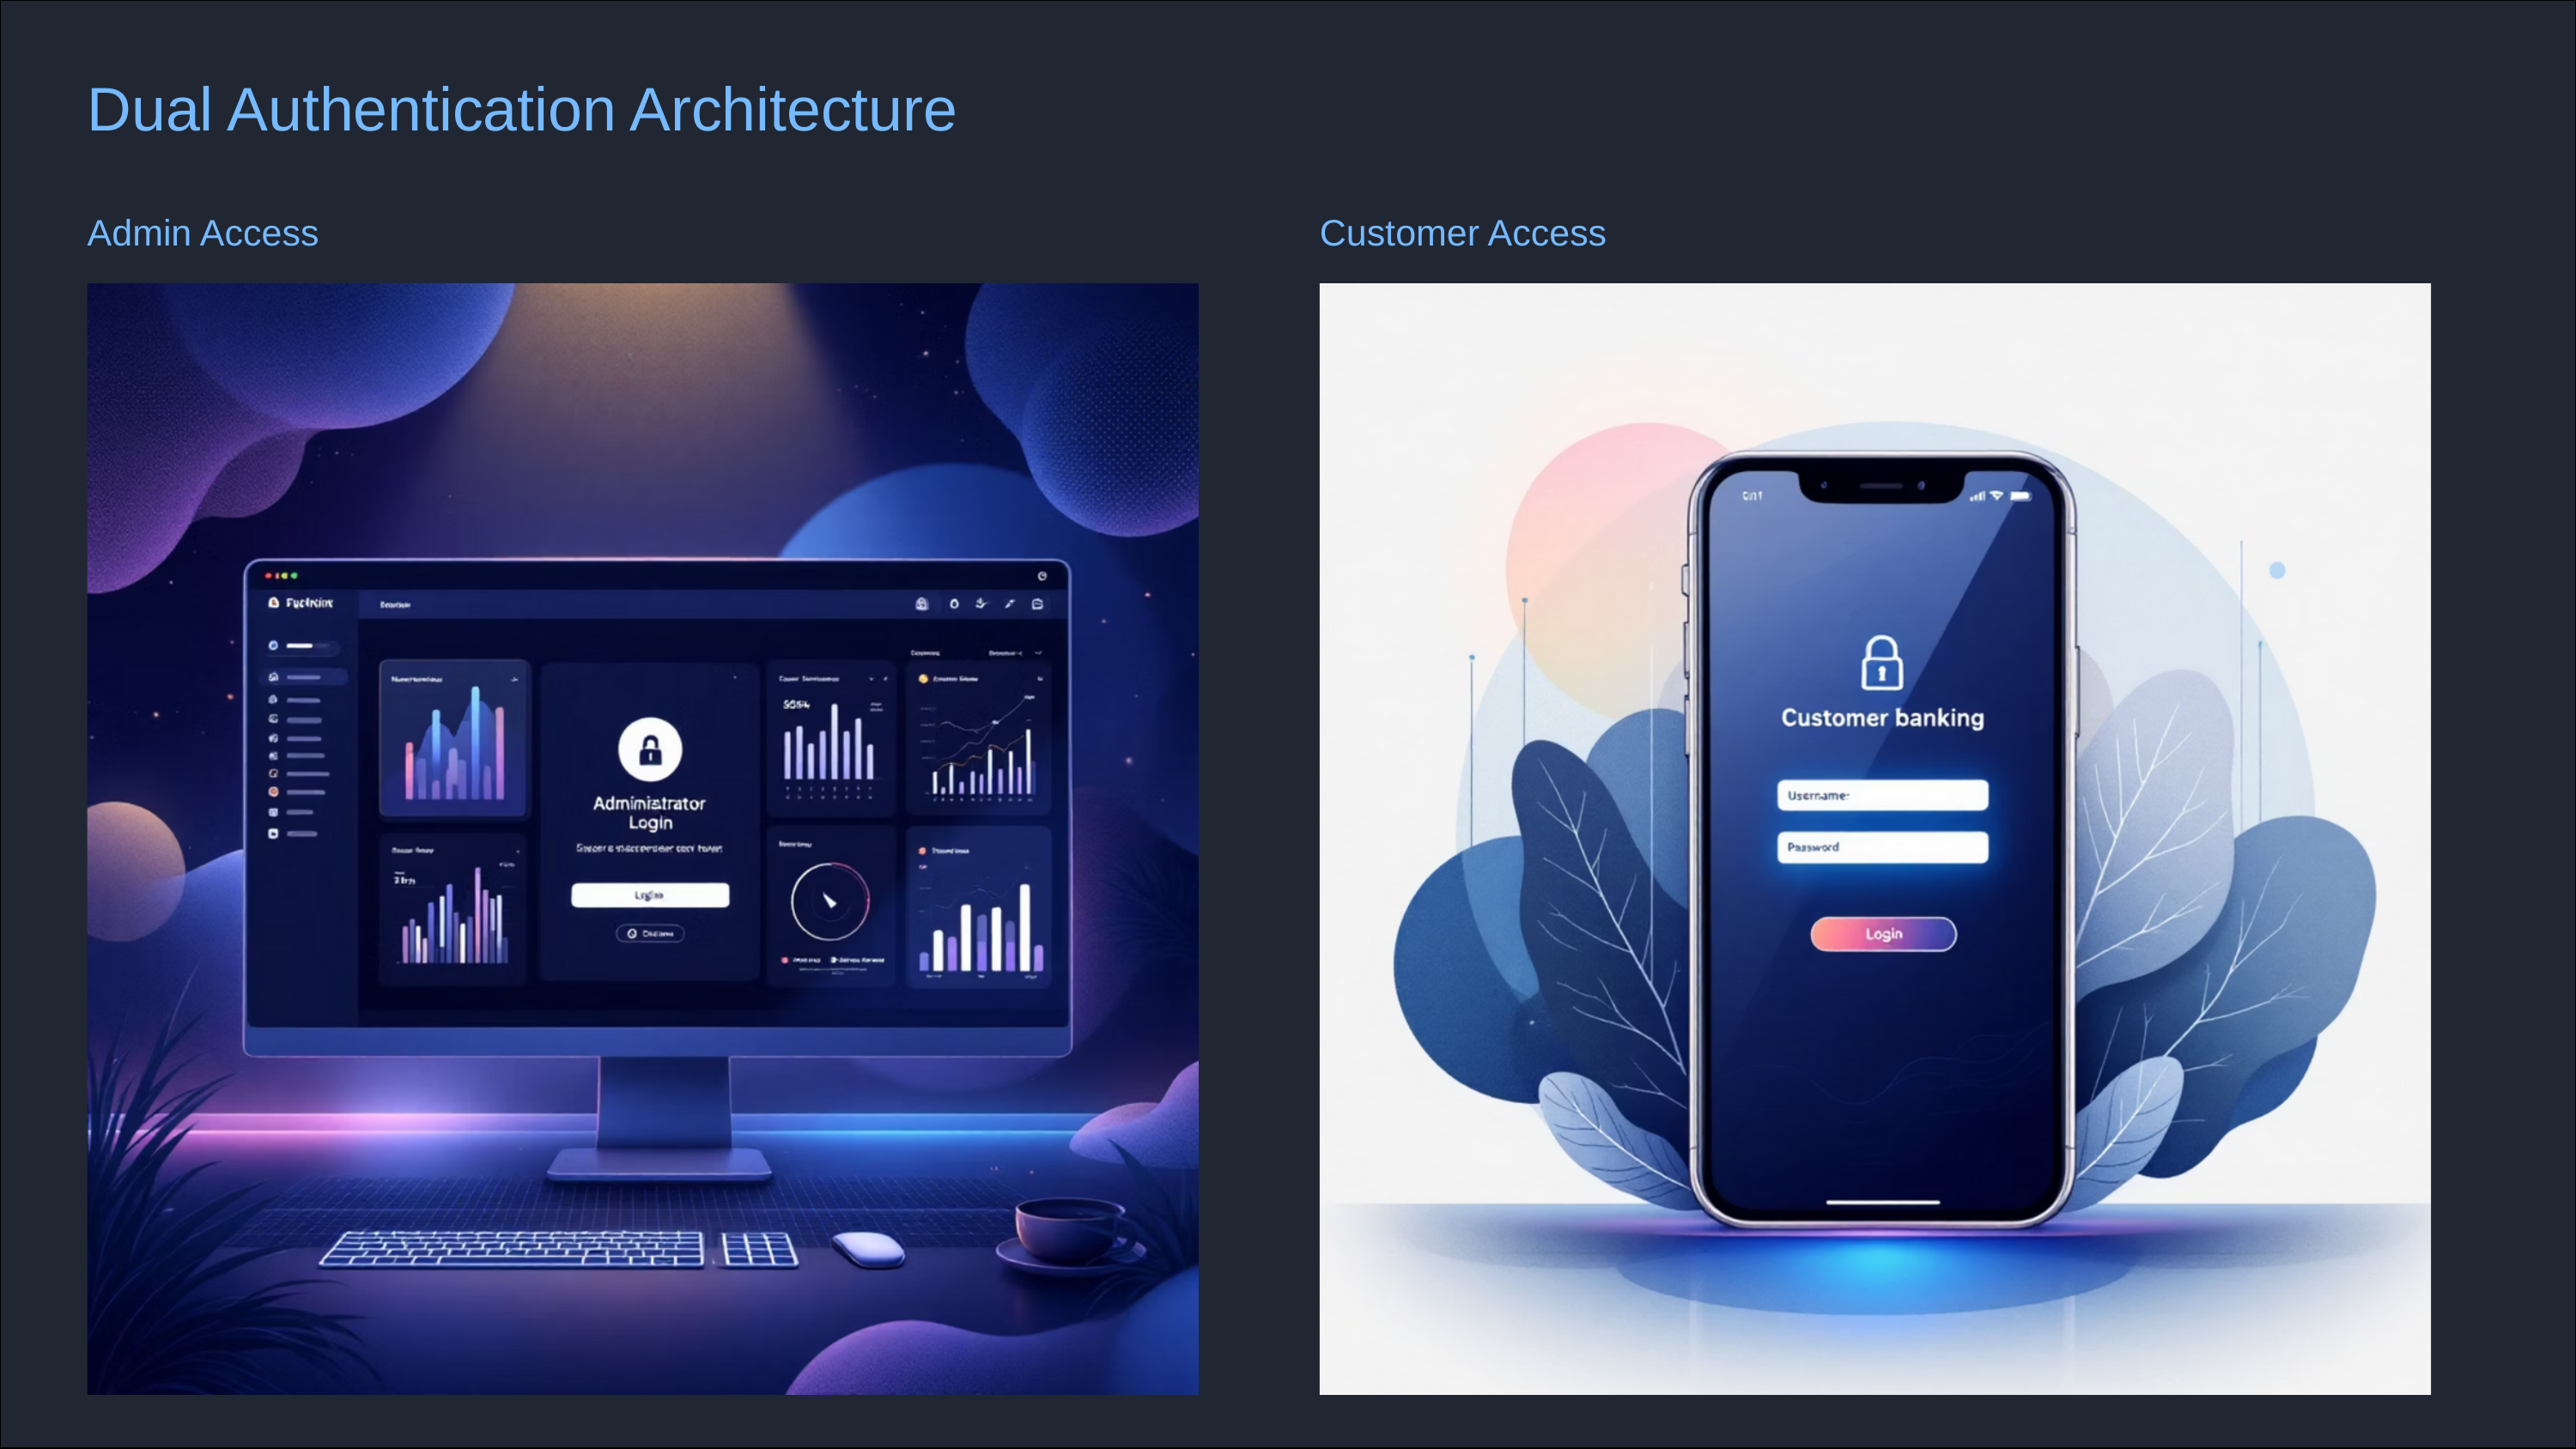

Dual Authentication Architecture
Admin Access
Customer Access

Mandatory OTP verification for every login session
Secure login with BCrypt-hashed credentials
Protected default admin account cannot be deleted
Optional 2FA for enhanced account protection
Privileged access to all system functions and reports
Transaction PIN required for financial operations
Full audit trail of administrative actions
Self-service dashboard with full account visibility